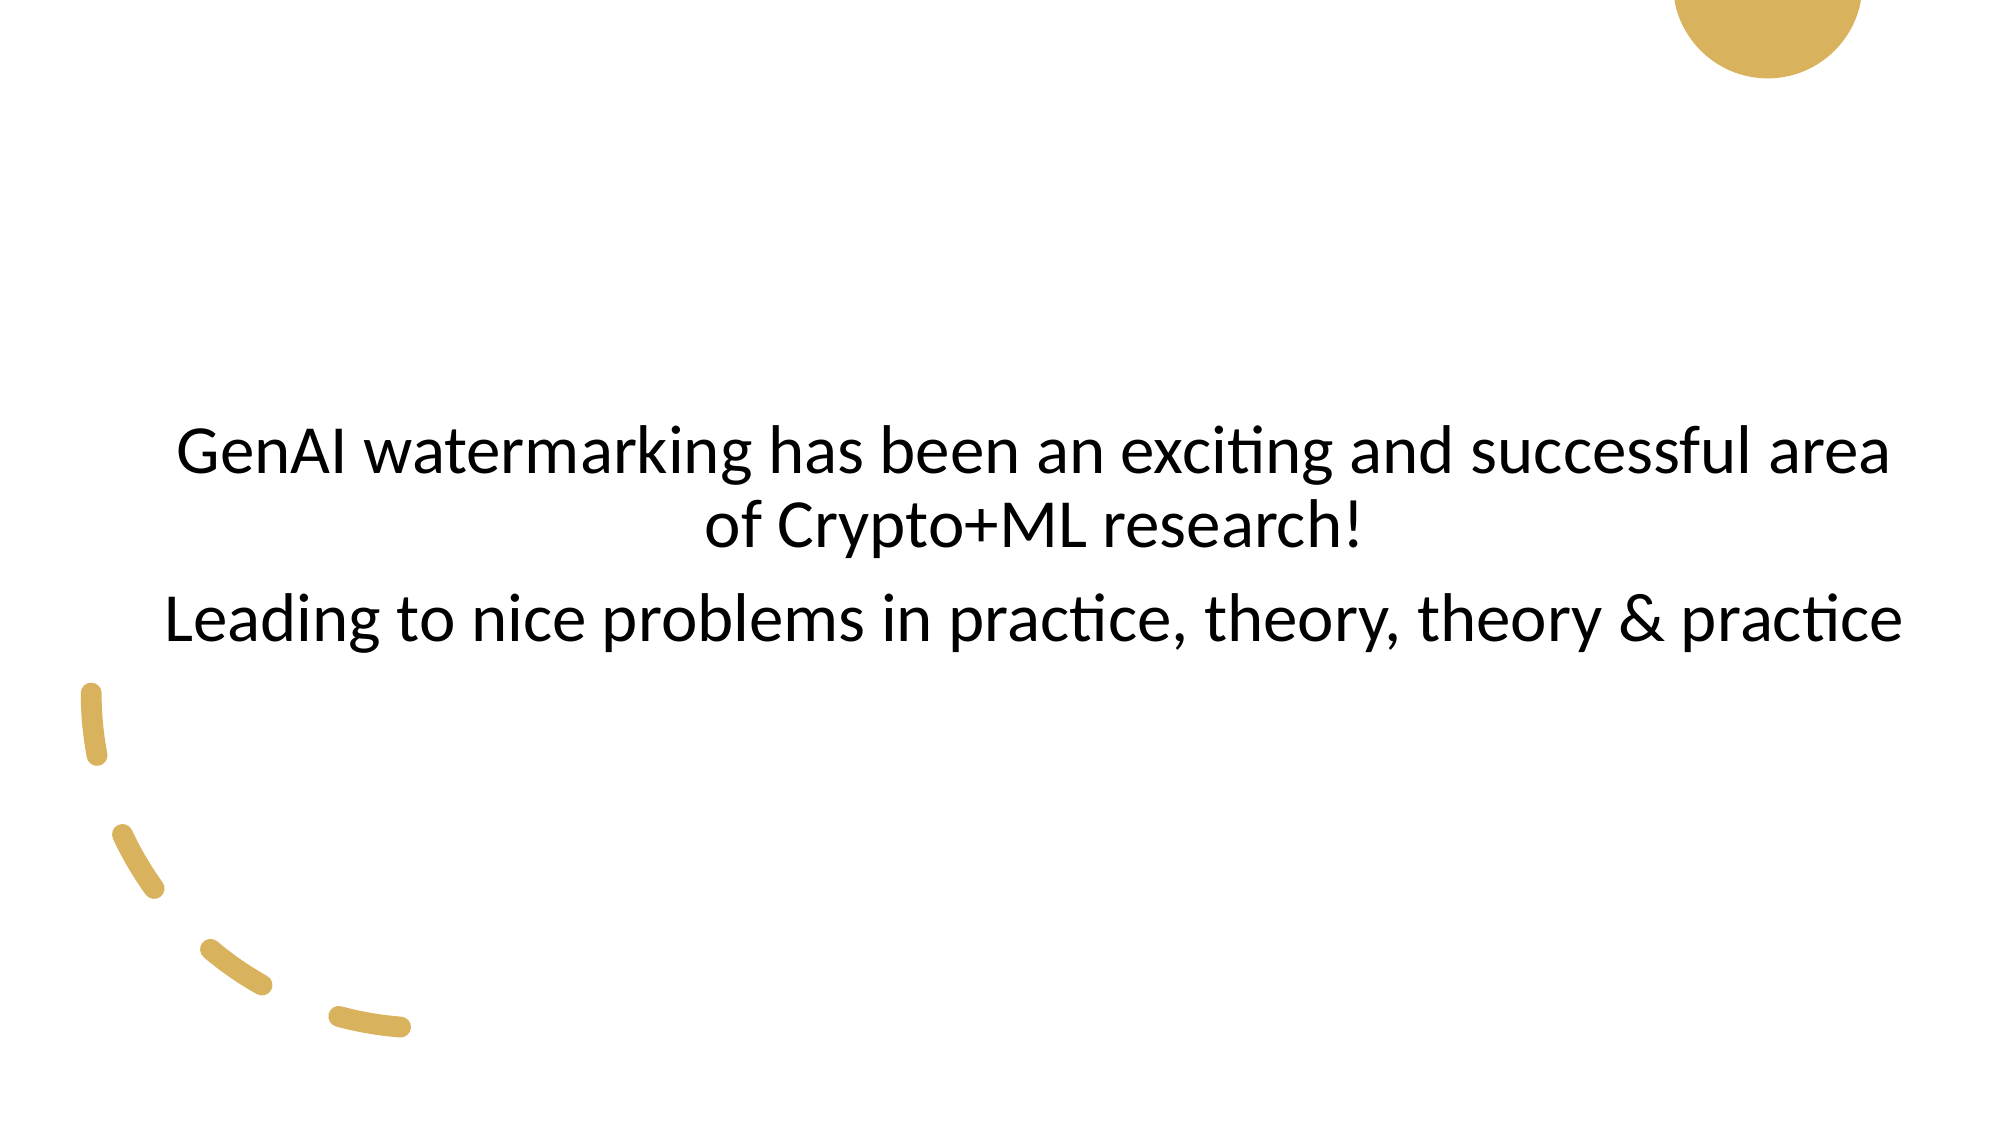

GenAI watermarking has been an exciting and successful area of Crypto+ML research!
Leading to nice problems in practice, theory, theory & practice